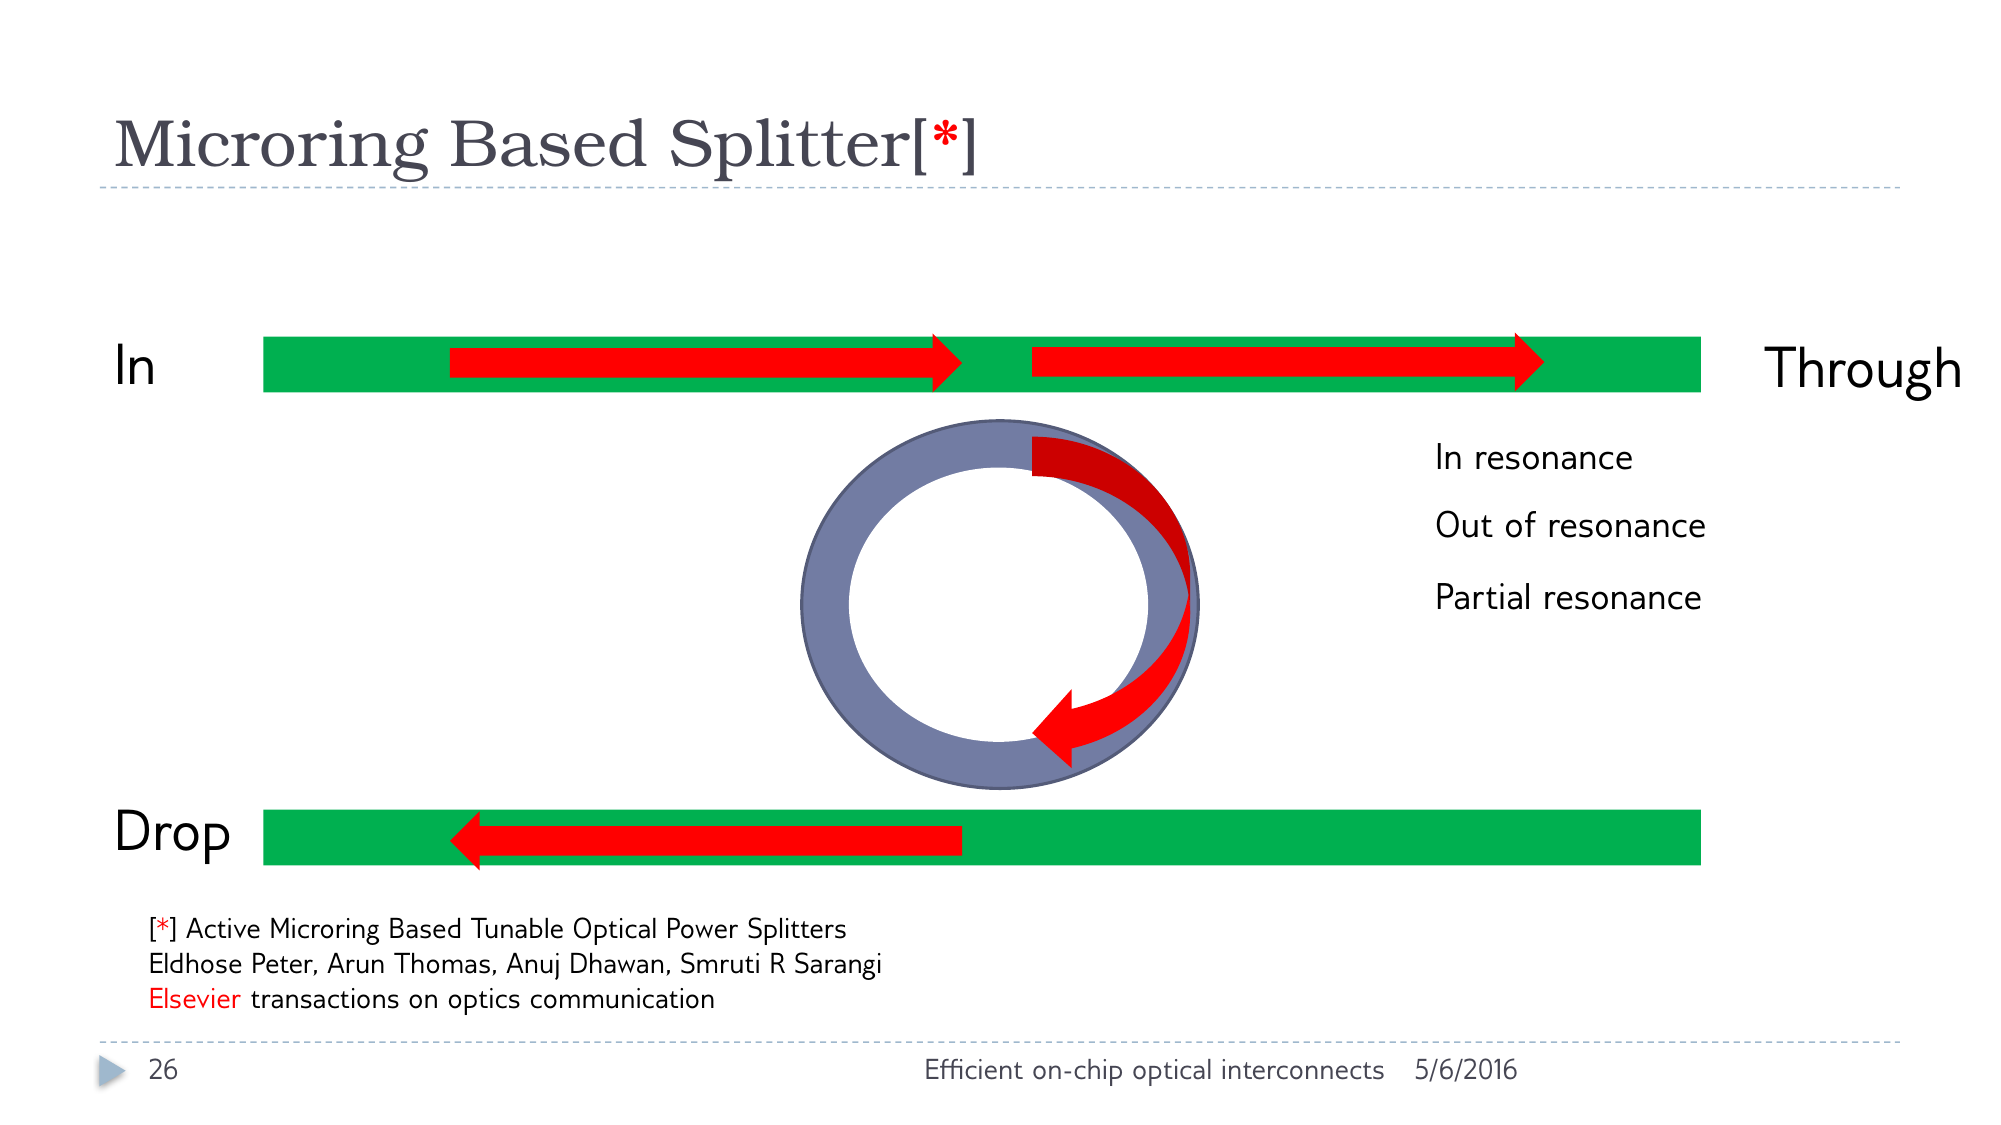

# Microring Based Splitter[*]
In
Through

In resonance

Out of resonance
Partial resonance
Drop

[*] Active Microring Based Tunable Optical Power Splitters 
Eldhose Peter, Arun Thomas, Anuj Dhawan, Smruti R Sarangi 
Elsevier transactions on optics communication
26
Efficient on-chip optical interconnects
5/6/2016